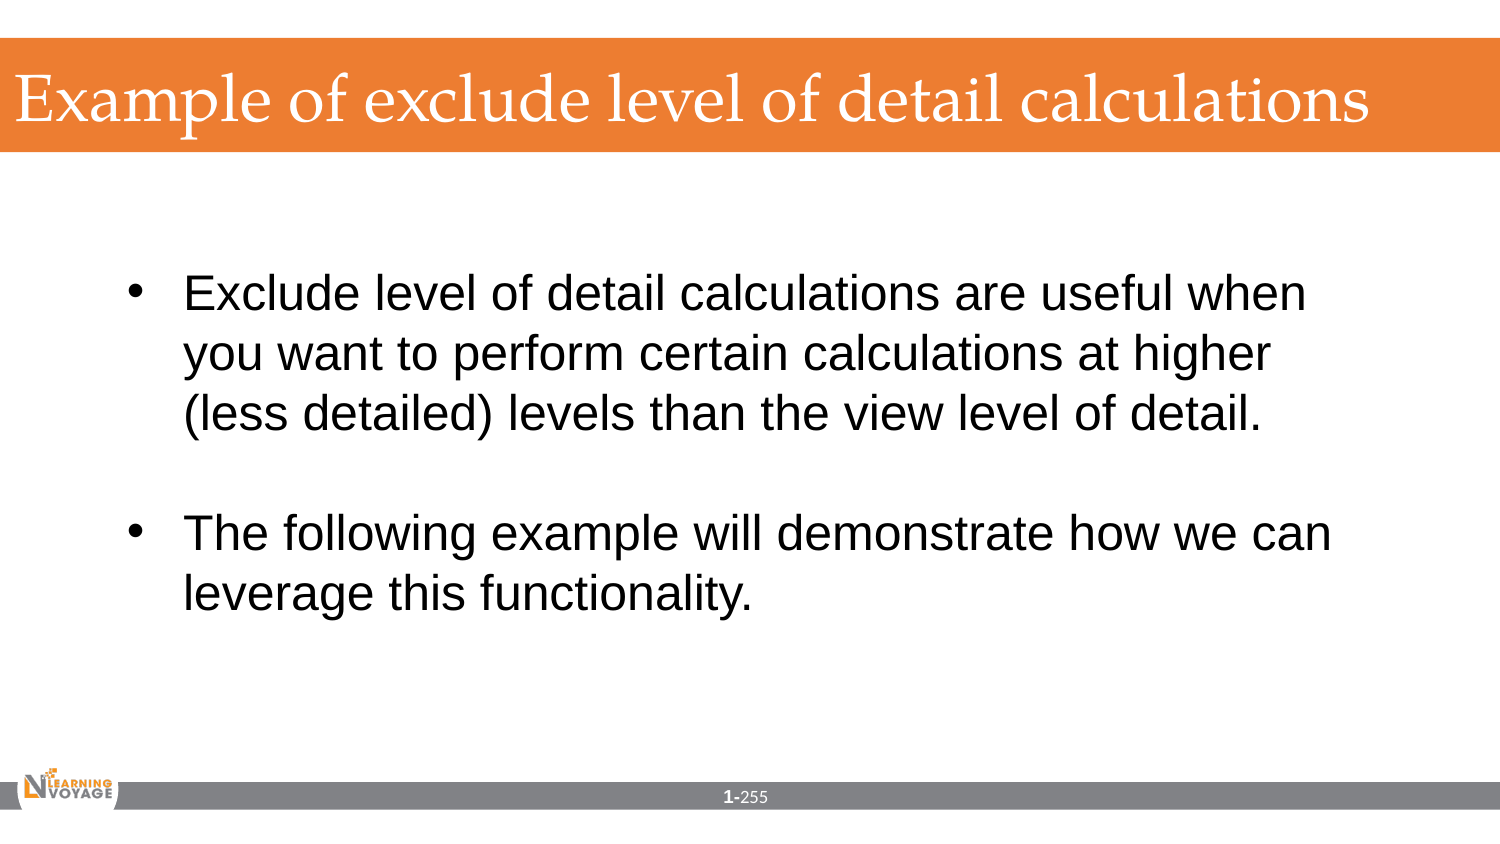

Example of exclude level of detail calculations
Exclude level of detail calculations are useful when you want to perform certain calculations at higher (less detailed) levels than the view level of detail.

The following example will demonstrate how we can leverage this functionality.
1-255